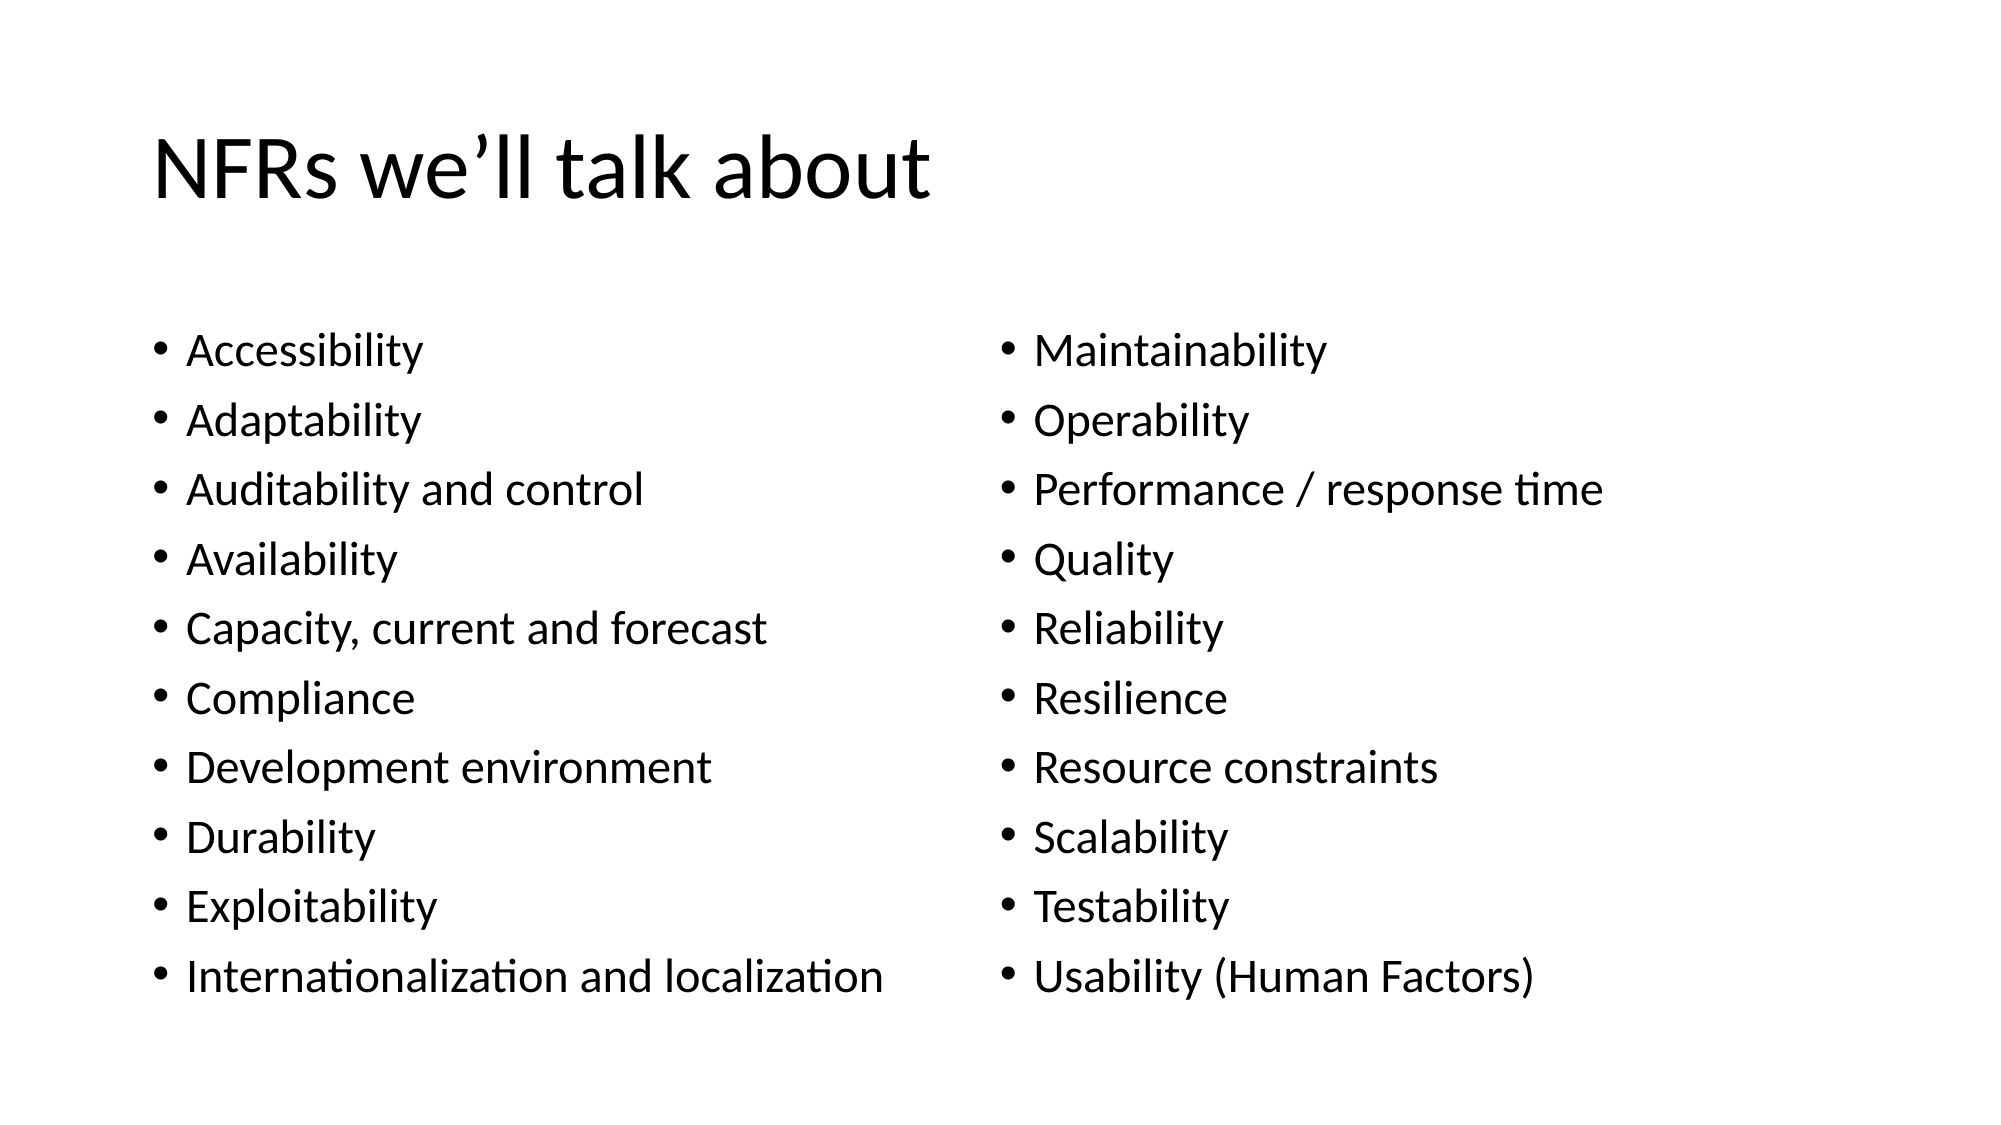

# NFRs we’ll talk about
Accessibility
Adaptability
Auditability and control
Availability
Capacity, current and forecast
Compliance
Development environment
Durability
Exploitability
Internationalization and localization
Maintainability
Operability
Performance / response time
Quality
Reliability
Resilience
Resource constraints
Scalability
Testability
Usability (Human Factors)